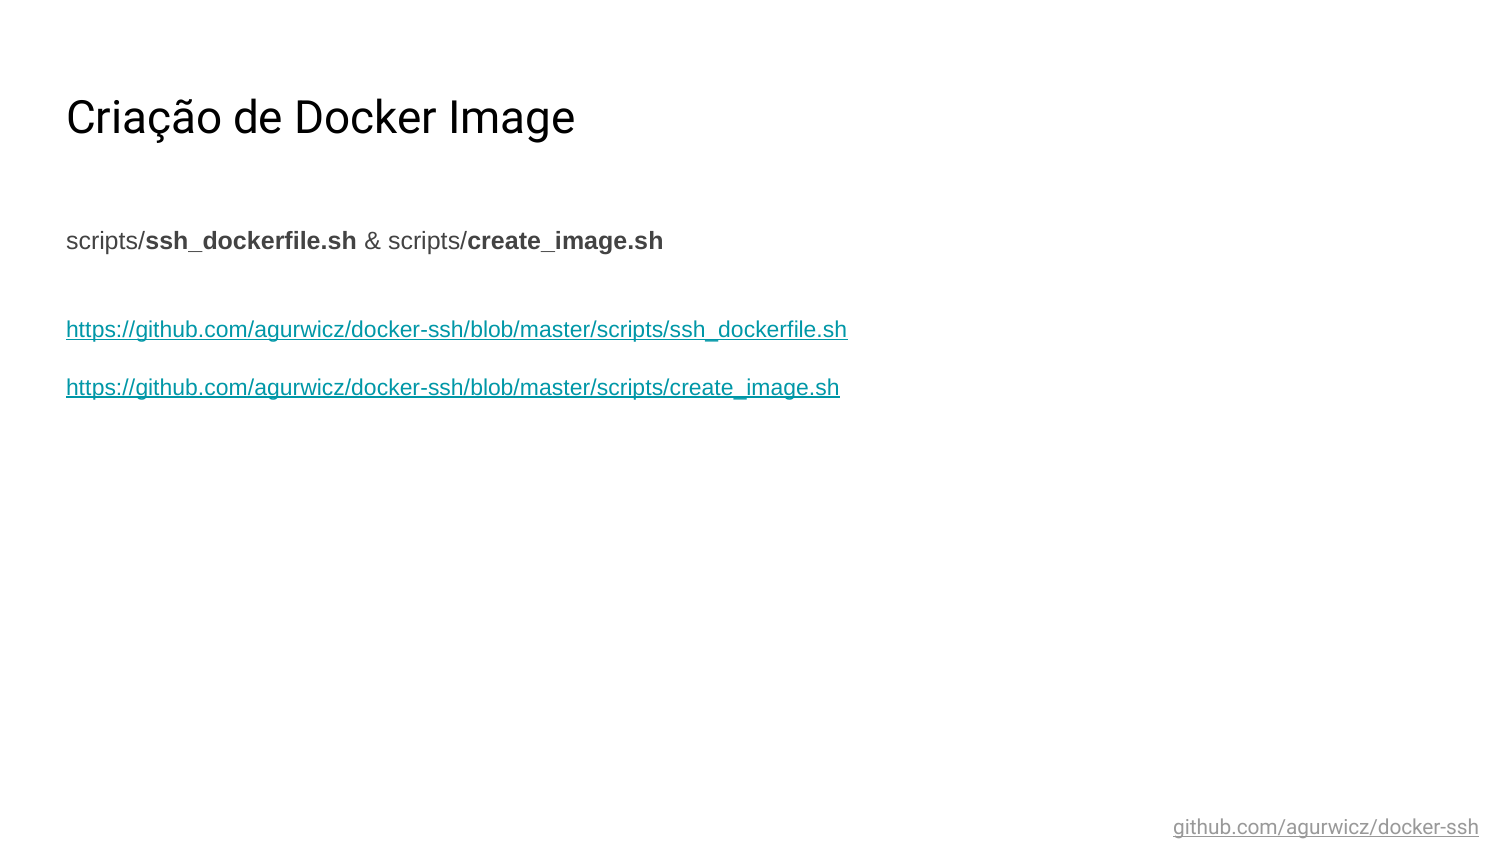

# Criação de Docker Image

scripts/ssh_dockerfile.sh & scripts/create_image.sh

https://github.com/agurwicz/docker-ssh/blob/master/scripts/ssh_dockerfile.sh

https://github.com/agurwicz/docker-ssh/blob/master/scripts/create_image.sh